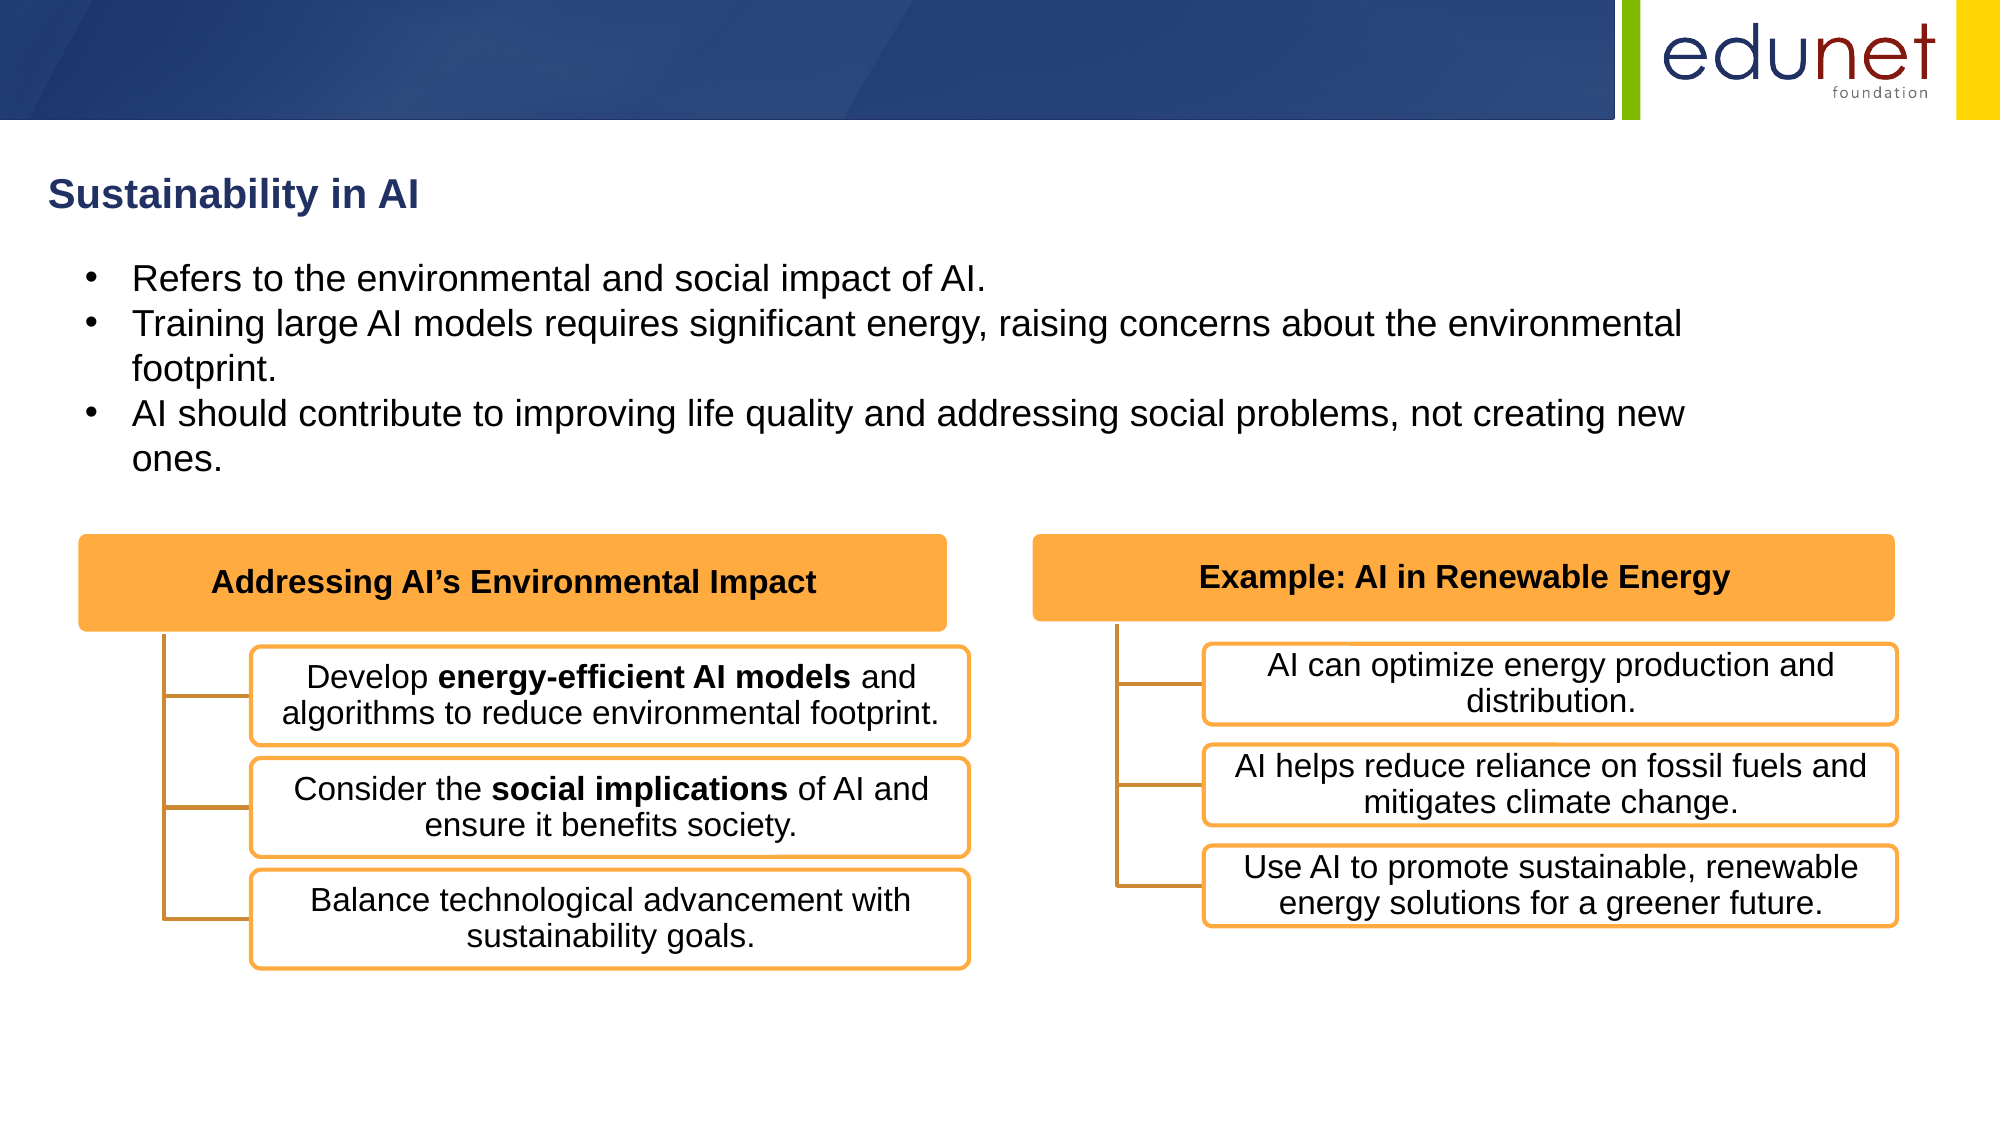

Sustainability in AI
Refers to the environmental and social impact of AI.
Training large AI models requires significant energy, raising concerns about the environmental footprint.
AI should contribute to improving life quality and addressing social problems, not creating new ones.
Example: AI in Renewable Energy
AI can optimize energy production and distribution.
AI helps reduce reliance on fossil fuels and mitigates climate change.
Use AI to promote sustainable, renewable energy solutions for a greener future.
Addressing AI’s Environmental Impact
Develop energy-efficient AI models and algorithms to reduce environmental footprint.
Consider the social implications of AI and ensure it benefits society.
Balance technological advancement with sustainability goals.